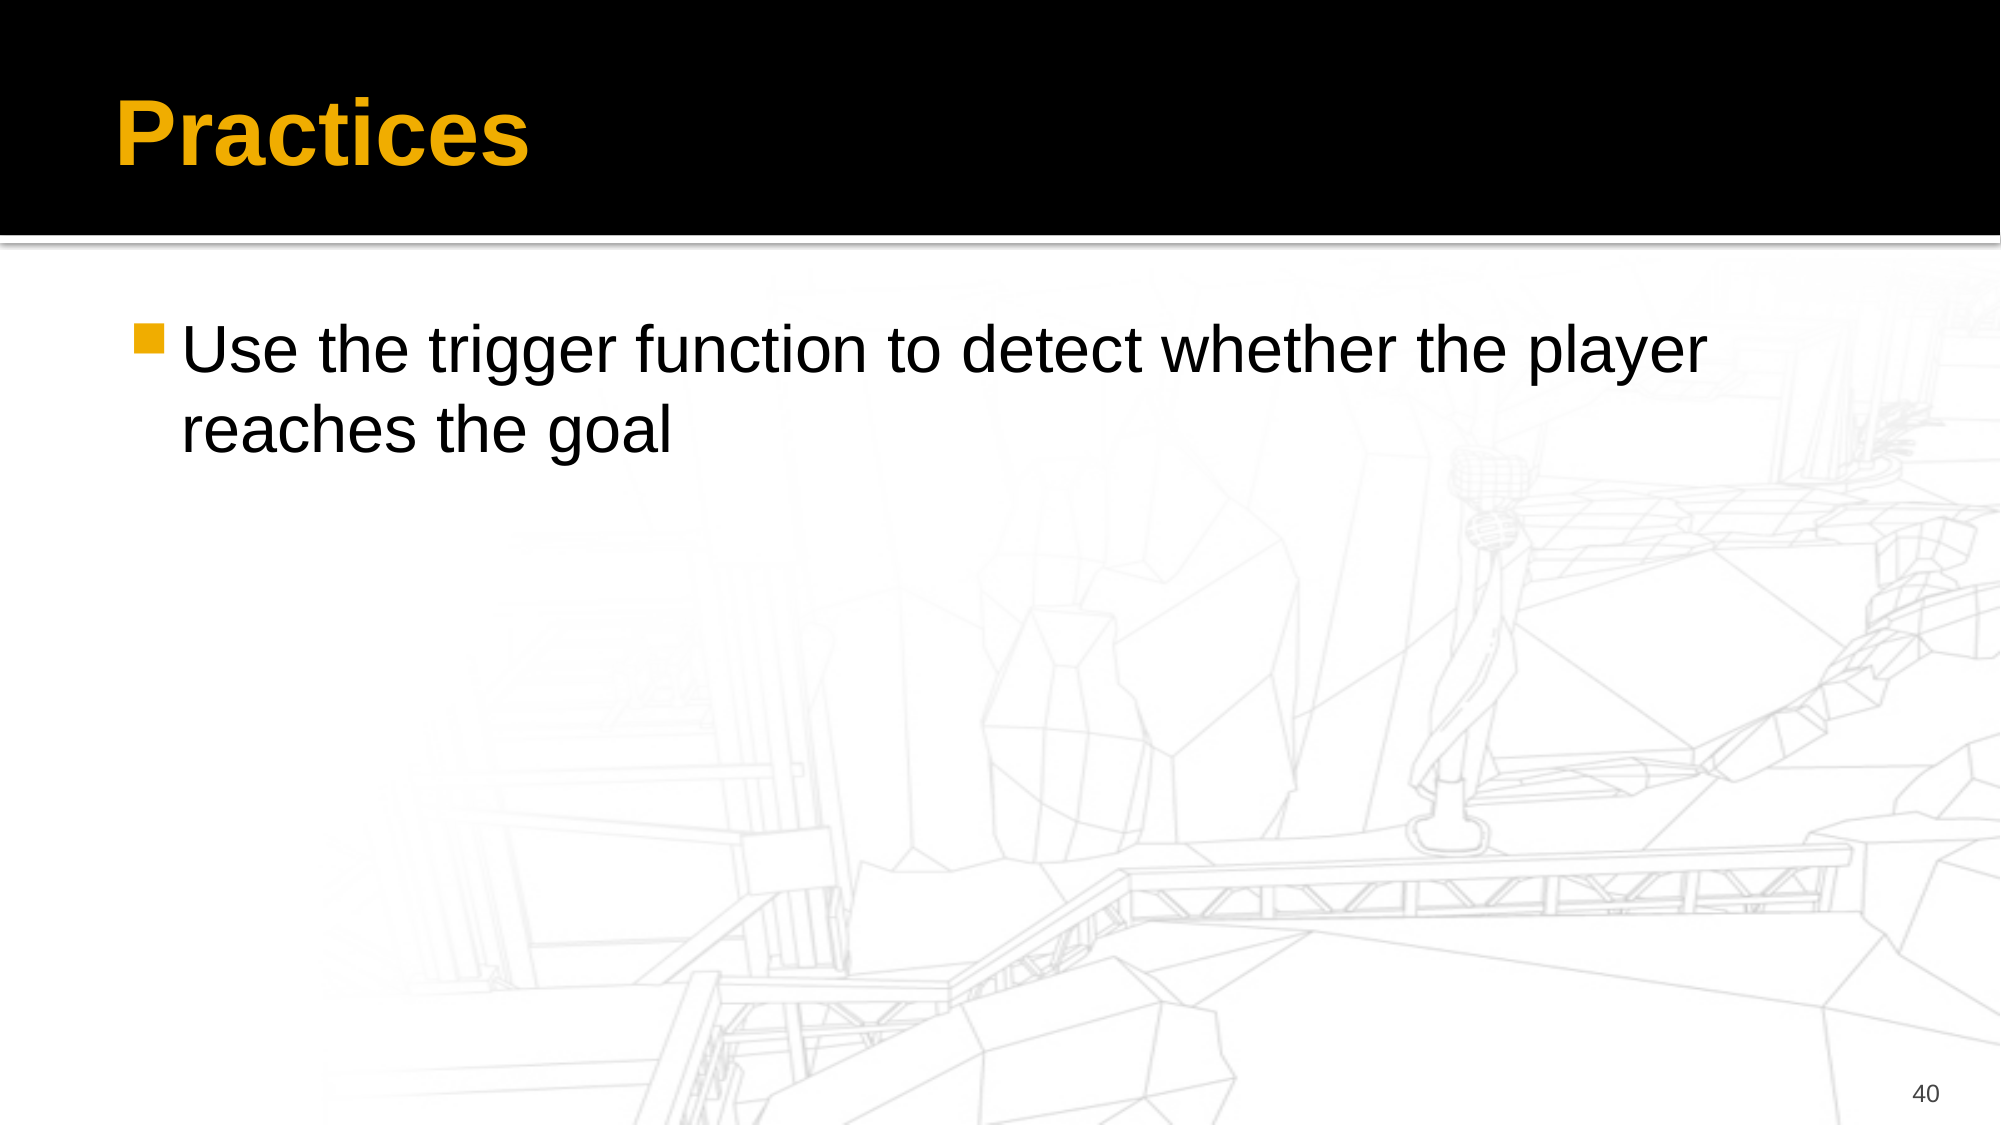

# Practices
Use the trigger function to detect whether the player reaches the goal

40